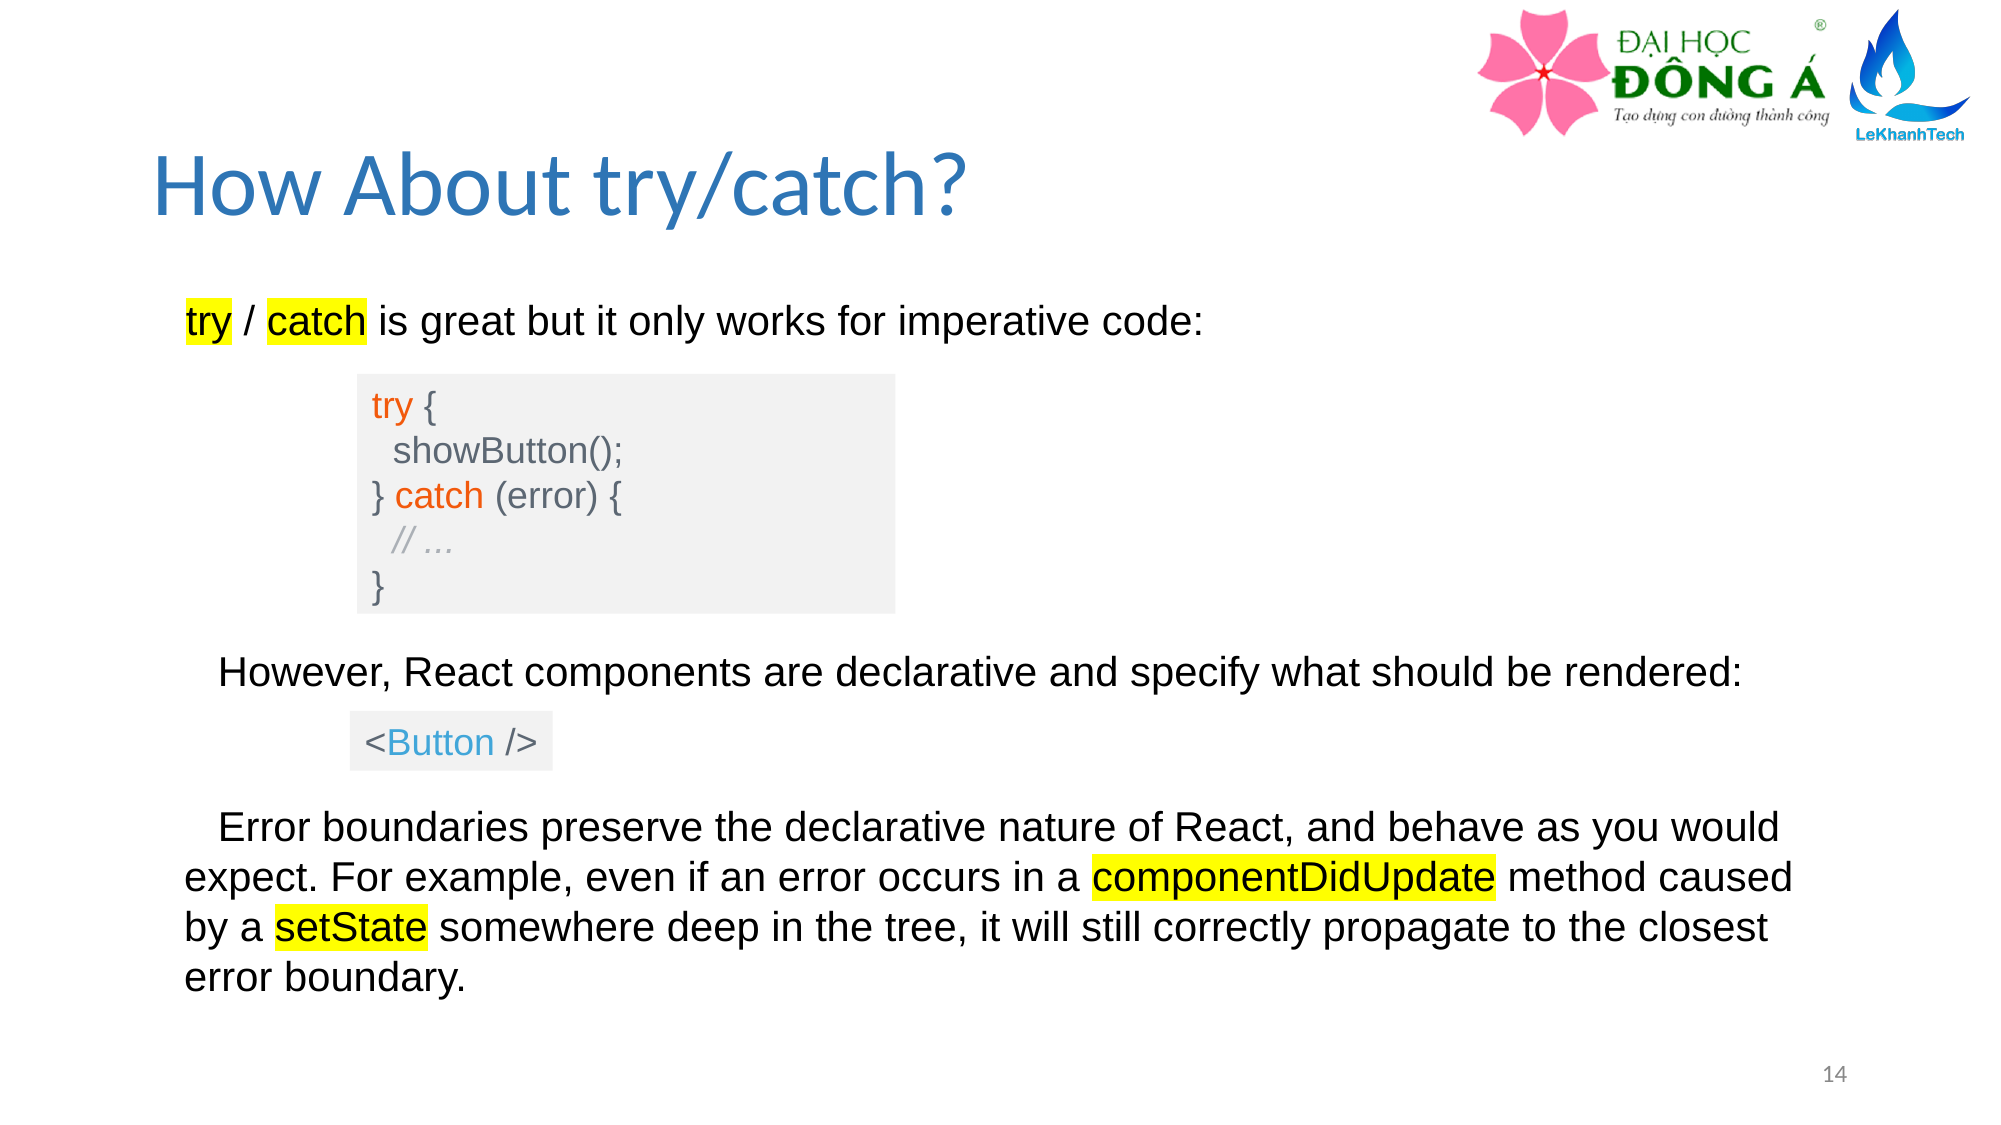

# How About try/catch?
try / catch is great but it only works for imperative code:
try {
  showButton();
} catch (error) {
  // ...
}
However, React components are declarative and specify what should be rendered:
<Button />
Error boundaries preserve the declarative nature of React, and behave as you would expect. For example, even if an error occurs in a componentDidUpdate method caused by a setState somewhere deep in the tree, it will still correctly propagate to the closest error boundary.
14